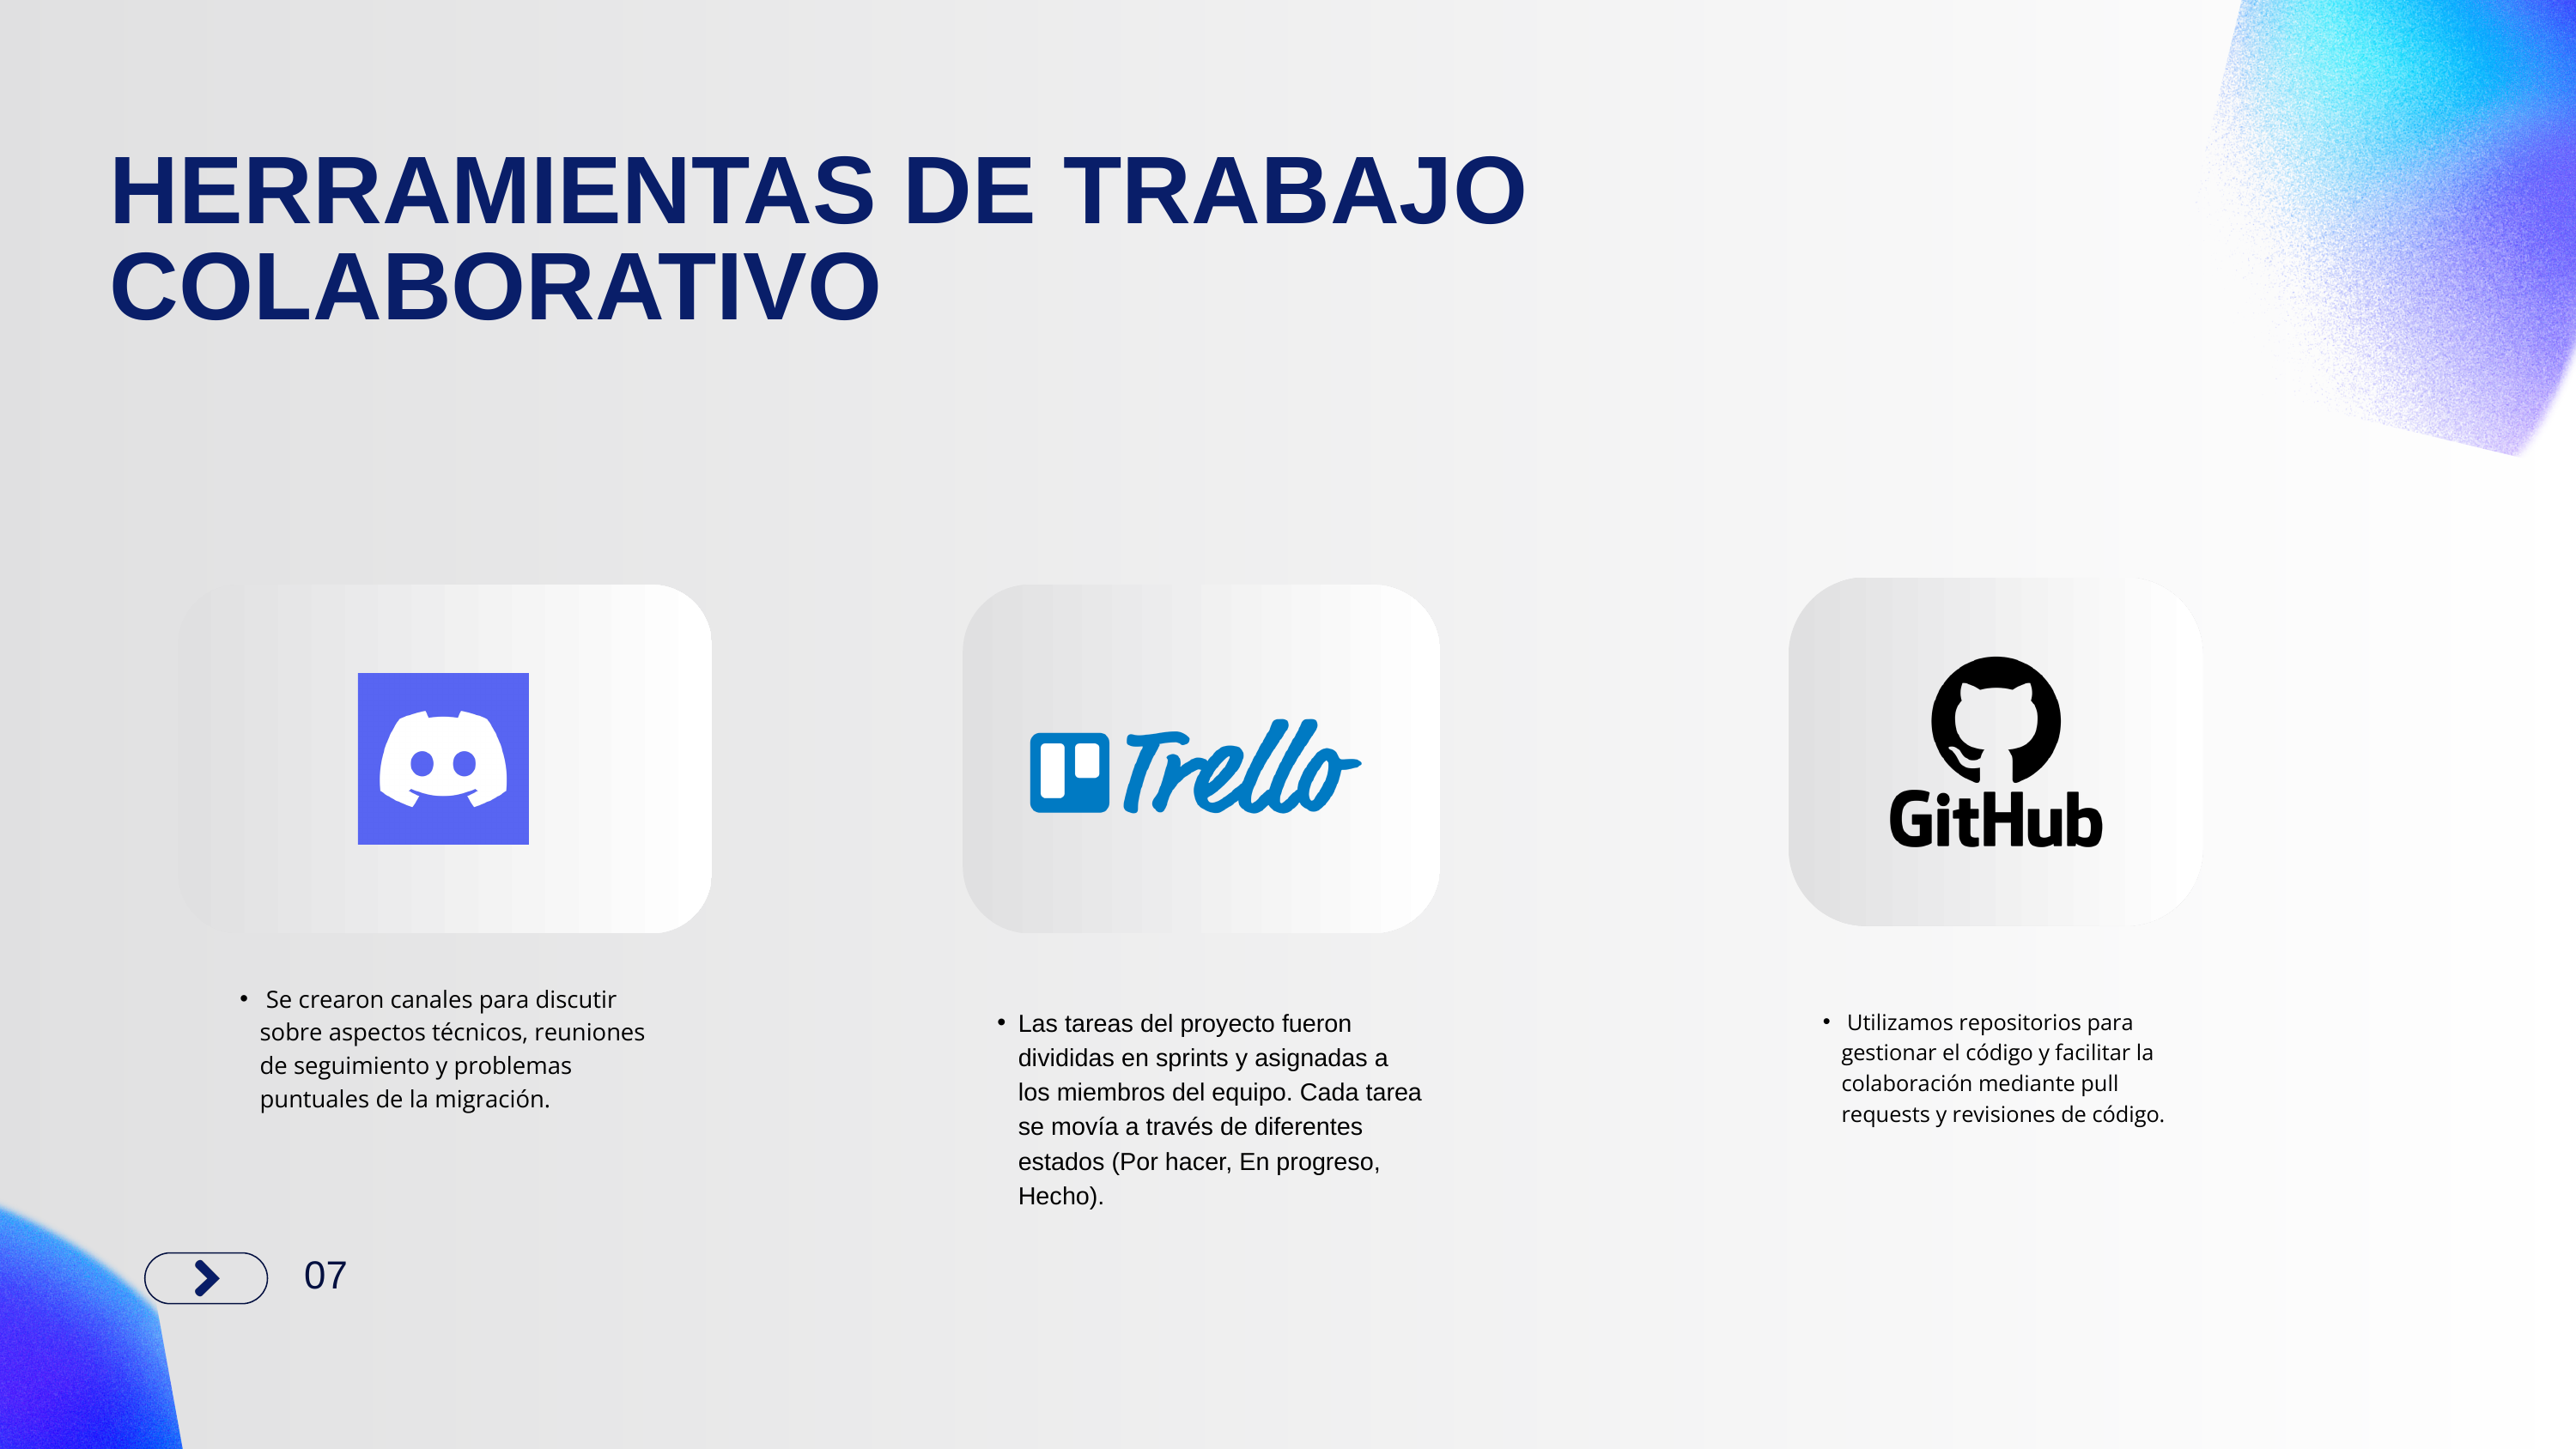

HERRAMIENTAS DE TRABAJO COLABORATIVO

 Se crearon canales para discutir sobre aspectos técnicos, reuniones de seguimiento y problemas puntuales de la migración.

Las tareas del proyecto fueron divididas en sprints y asignadas a los miembros del equipo. Cada tarea se movía a través de diferentes estados (Por hacer, En progreso, Hecho).

 Utilizamos repositorios para gestionar el código y facilitar la colaboración mediante pull requests y revisiones de código.

07